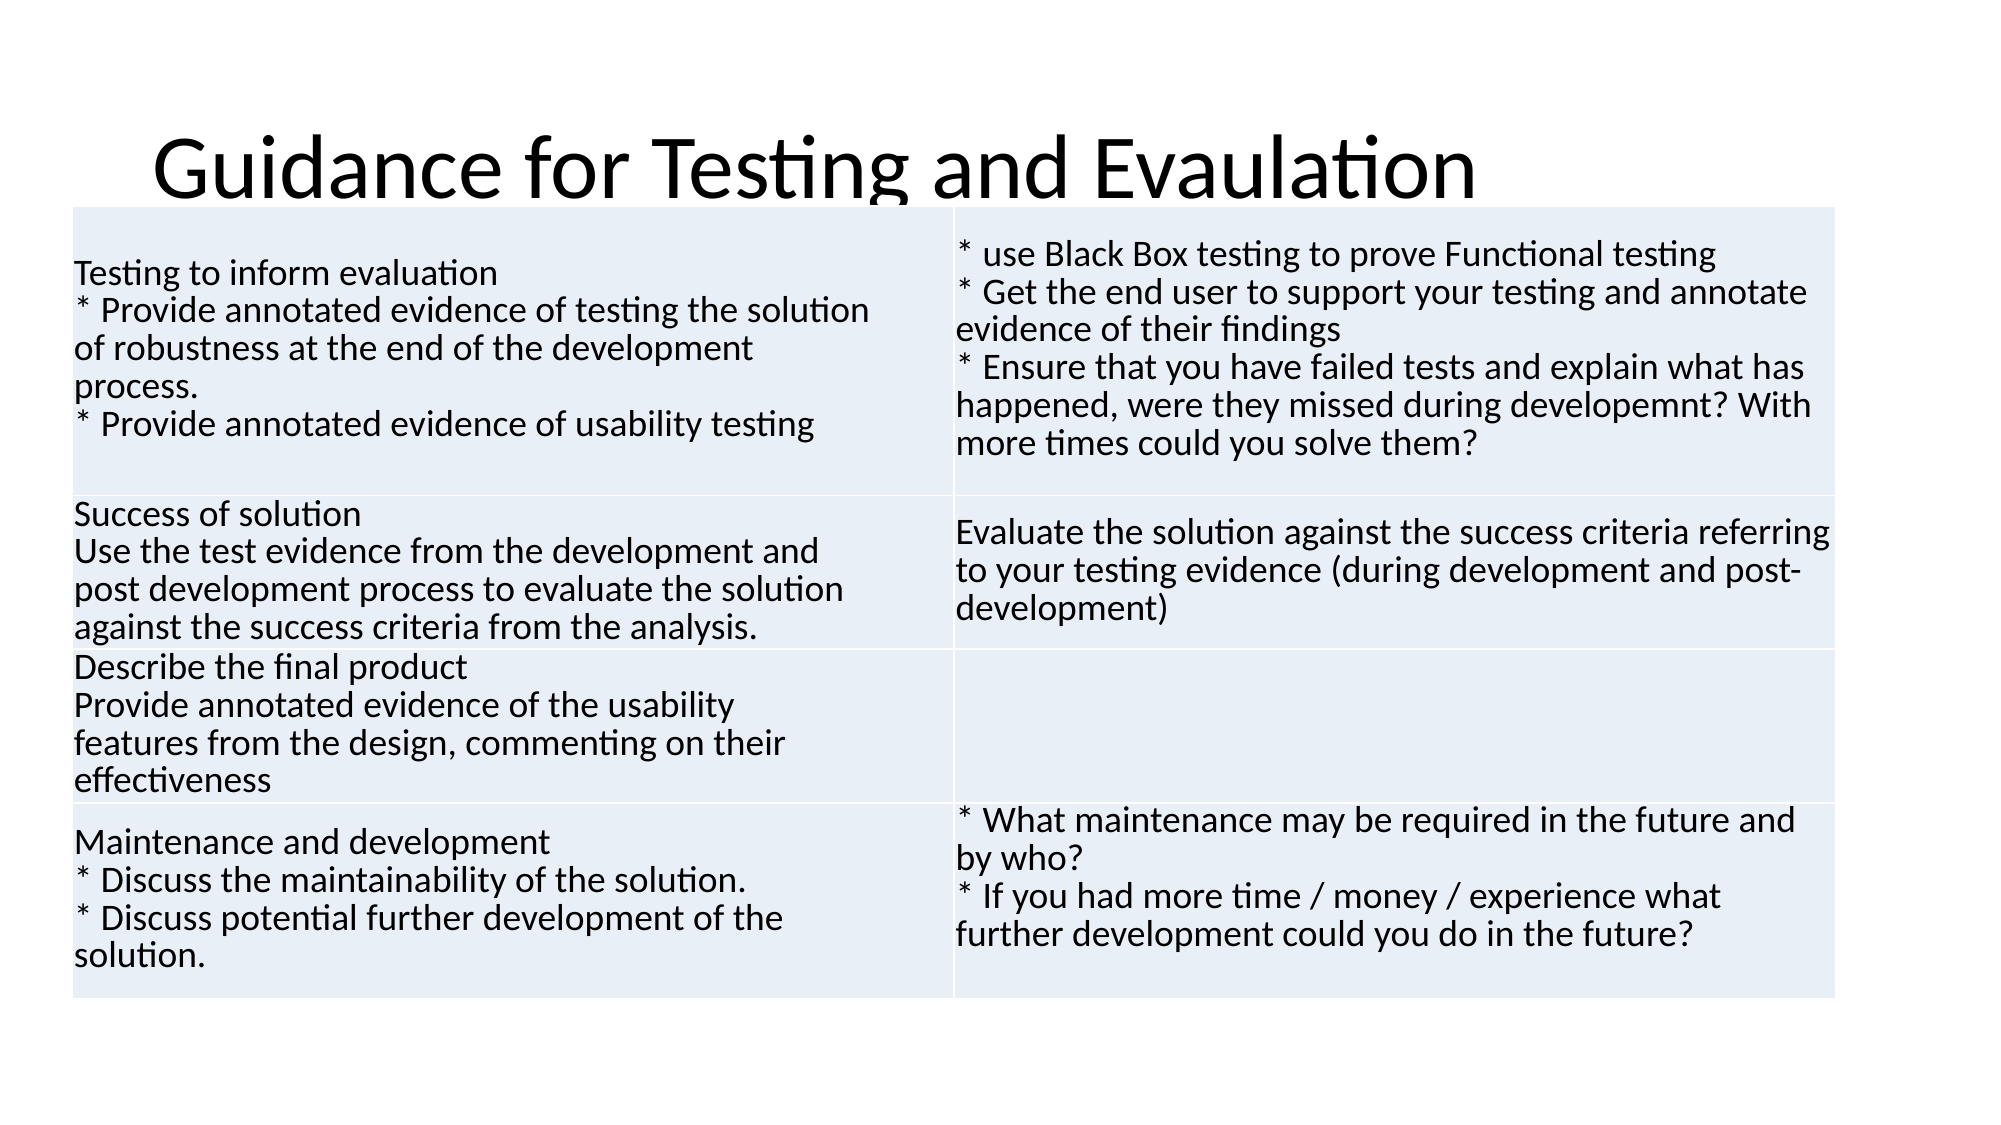

# Guidance for Testing and Evaulation
| Testing to inform evaluation \* Provide annotated evidence of testing the solution of robustness at the end of the development process. \* Provide annotated evidence of usability testing | \* use Black Box testing to prove Functional testing \* Get the end user to support your testing and annotate evidence of their findings \* Ensure that you have failed tests and explain what has happened, were they missed during developemnt? With more times could you solve them? |
| --- | --- |
| Success of solution Use the test evidence from the development and post development process to evaluate the solution against the success criteria from the analysis. | Evaluate the solution against the success criteria referring to your testing evidence (during development and post-development) |
| Describe the final product Provide annotated evidence of the usability features from the design, commenting on their effectiveness |  |
| Maintenance and development \* Discuss the maintainability of the solution. \* Discuss potential further development of the solution. | \* What maintenance may be required in the future and by who? \* If you had more time / money / experience what further development could you do in the future? |